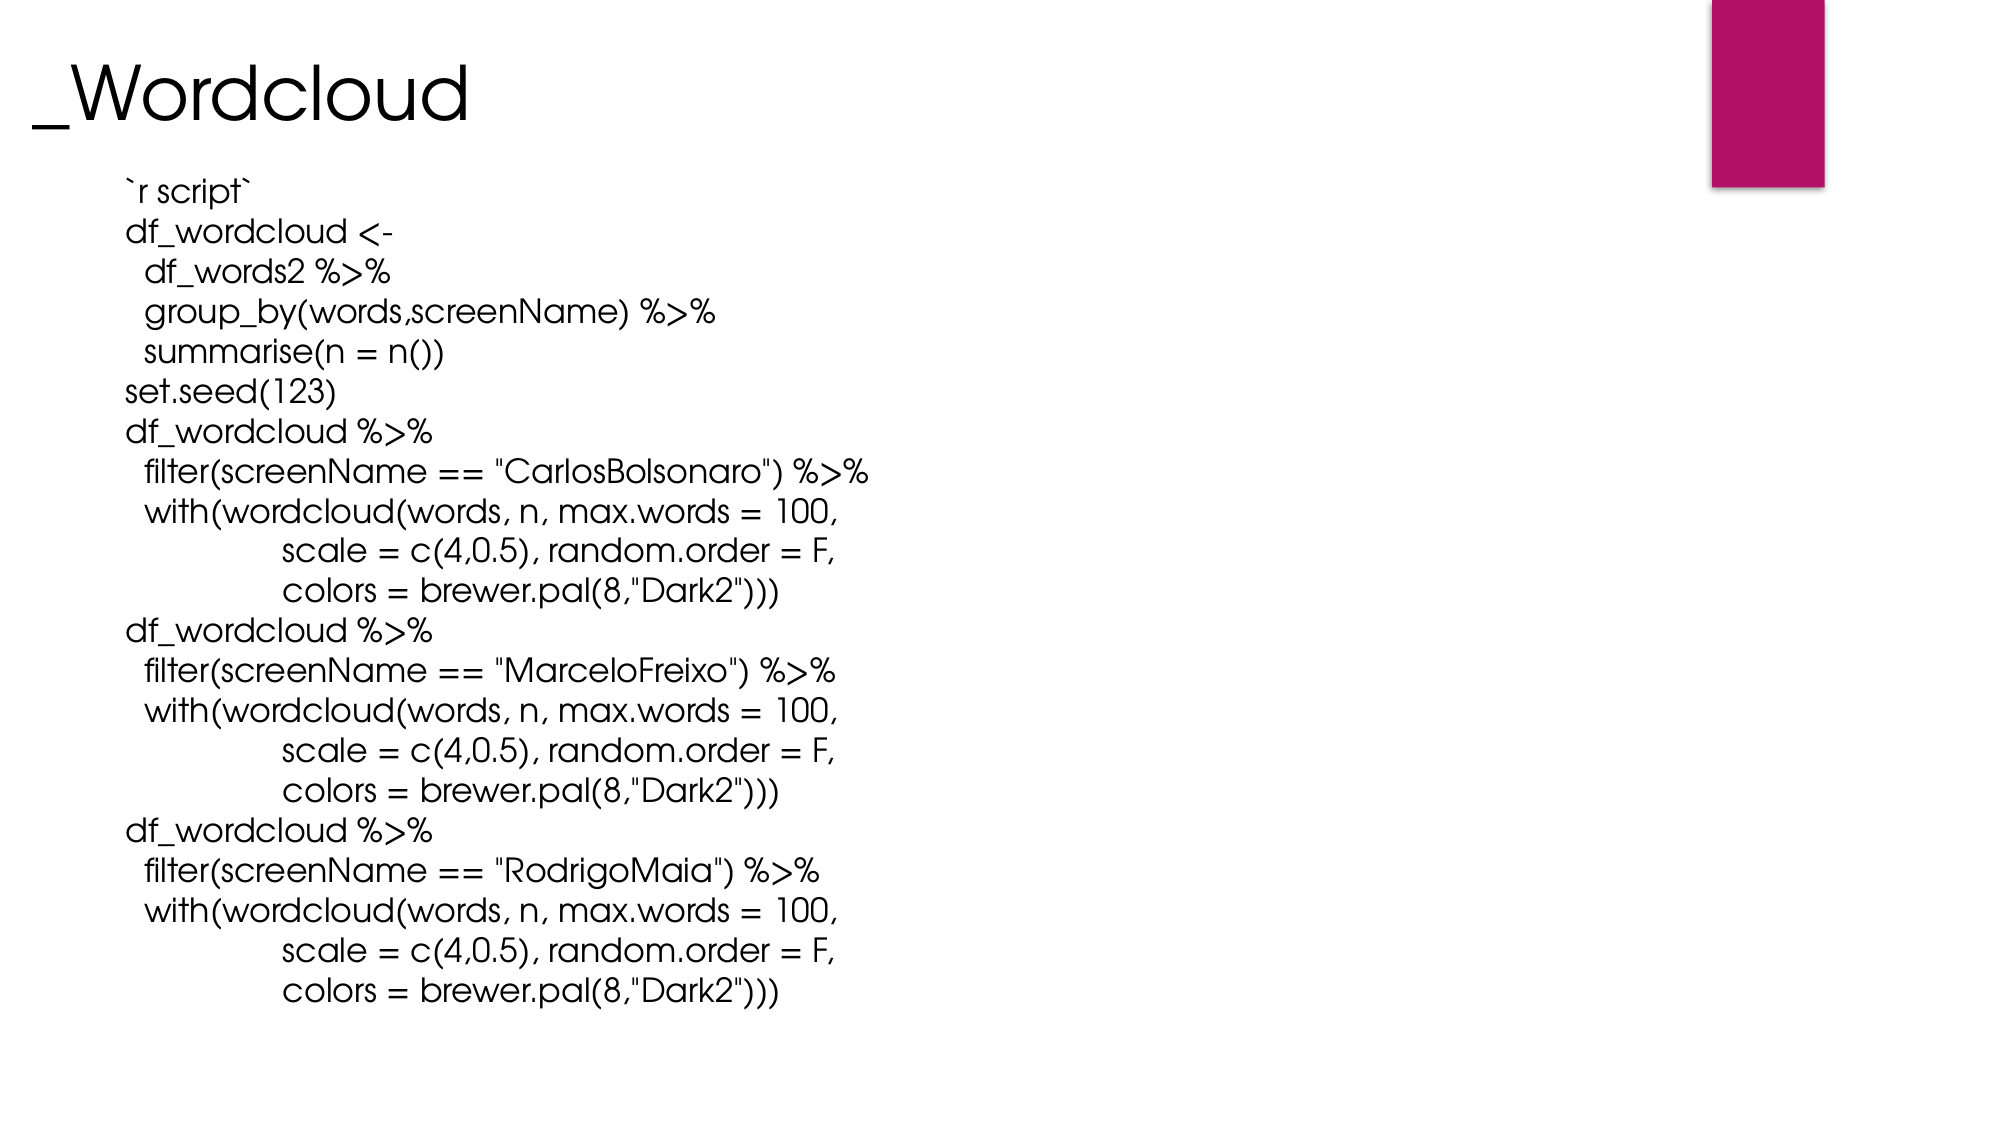

_Wordcloud
`r script`
df_wordcloud <-
  df_words2 %>%
  group_by(words,screenName) %>%
  summarise(n = n())
set.seed(123)
df_wordcloud %>%
  filter(screenName == "CarlosBolsonaro") %>%
  with(wordcloud(words, n, max.words = 100,
                 scale = c(4,0.5), random.order = F,
                 colors = brewer.pal(8,"Dark2")))
df_wordcloud %>%
  filter(screenName == "MarceloFreixo") %>%
  with(wordcloud(words, n, max.words = 100,
                 scale = c(4,0.5), random.order = F,
                 colors = brewer.pal(8,"Dark2")))
df_wordcloud %>%
  filter(screenName == "RodrigoMaia") %>%
  with(wordcloud(words, n, max.words = 100,
                 scale = c(4,0.5), random.order = F,
                 colors = brewer.pal(8,"Dark2")))